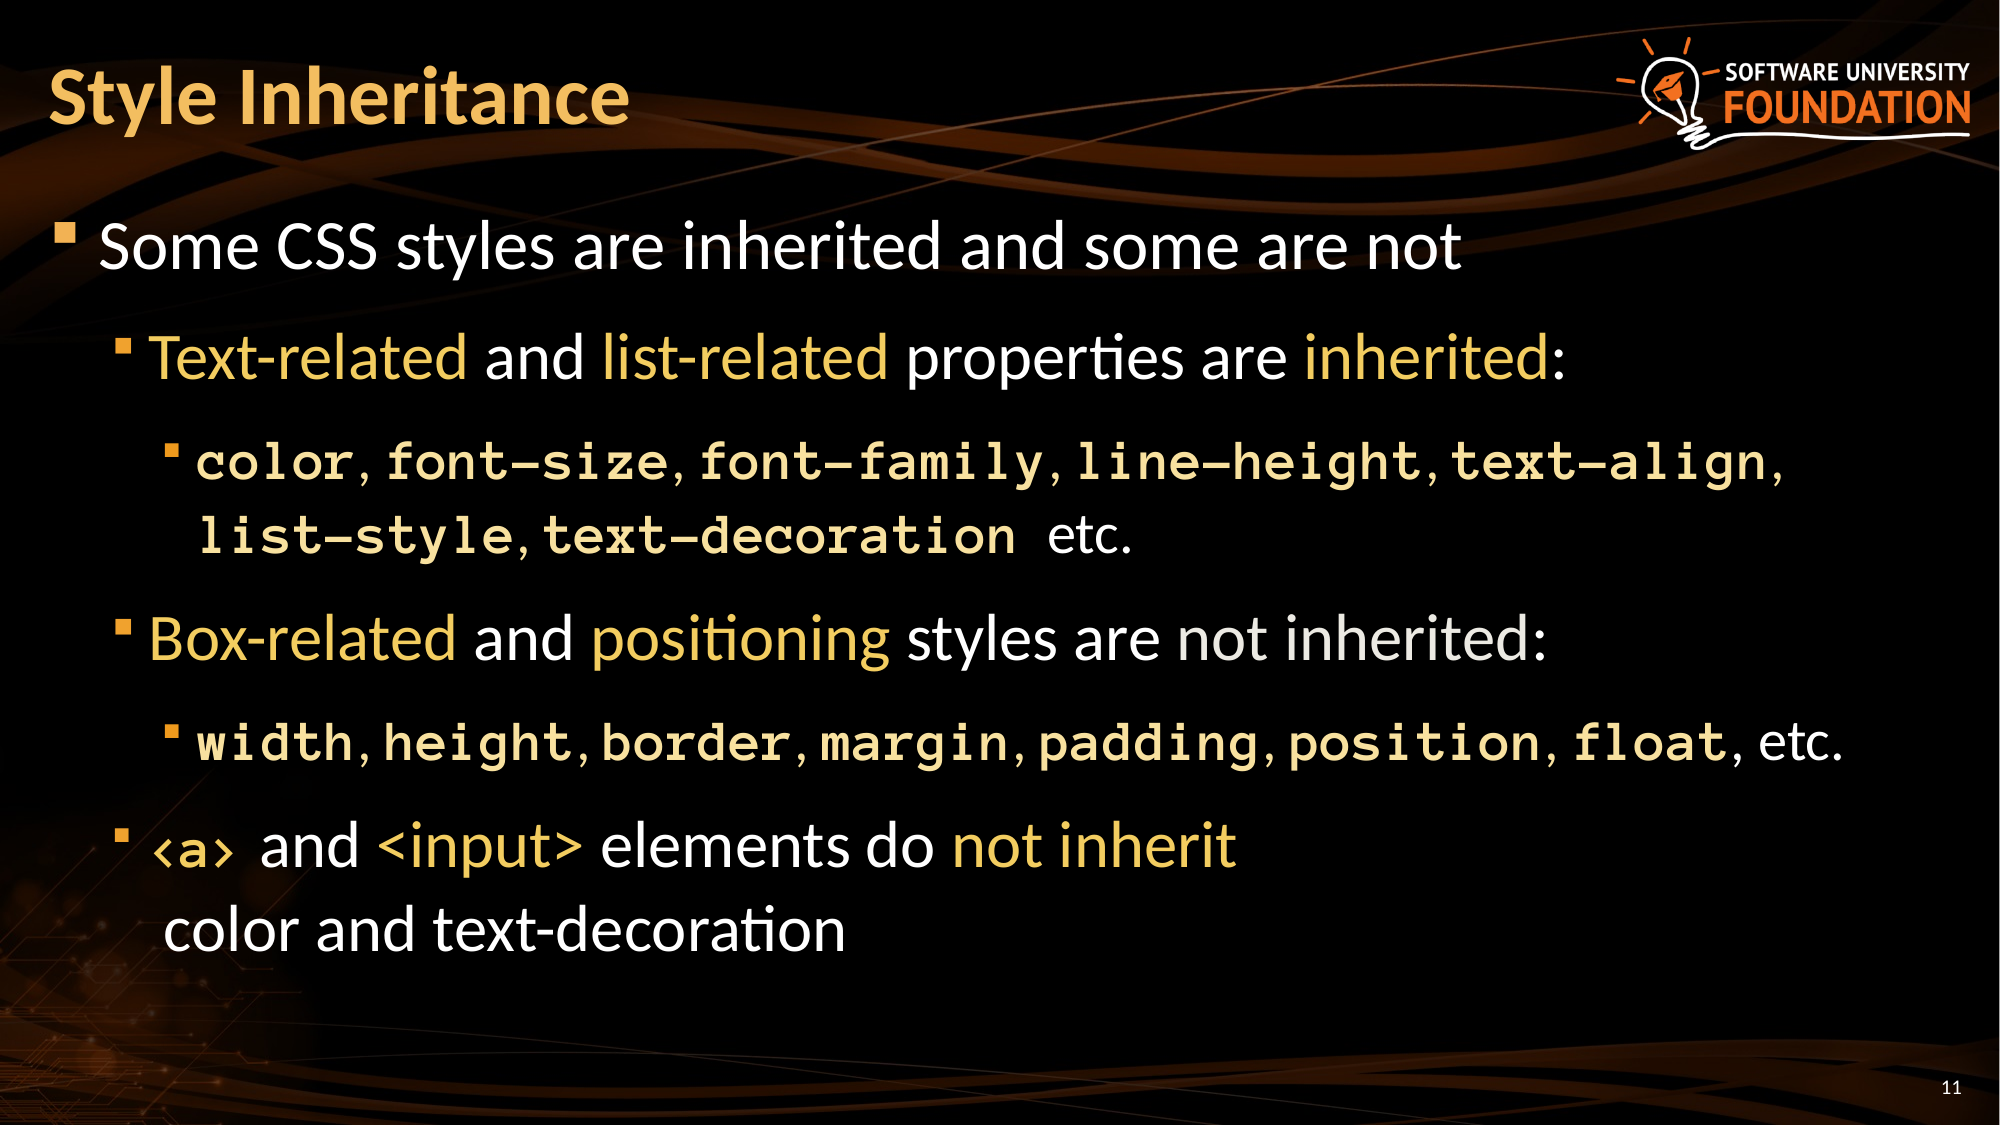

# Style Inheritance
Some CSS styles are inherited and some are not
Text-related and list-related properties are inherited:
color, font-size, font-family, line-height, text-align, list-style, text-decoration  etc.
Box-related and positioning styles are not inherited:
width, height, border, margin, padding, position, float, etc.
<a> and <input> elements do not inherit
 color and text-decoration
11